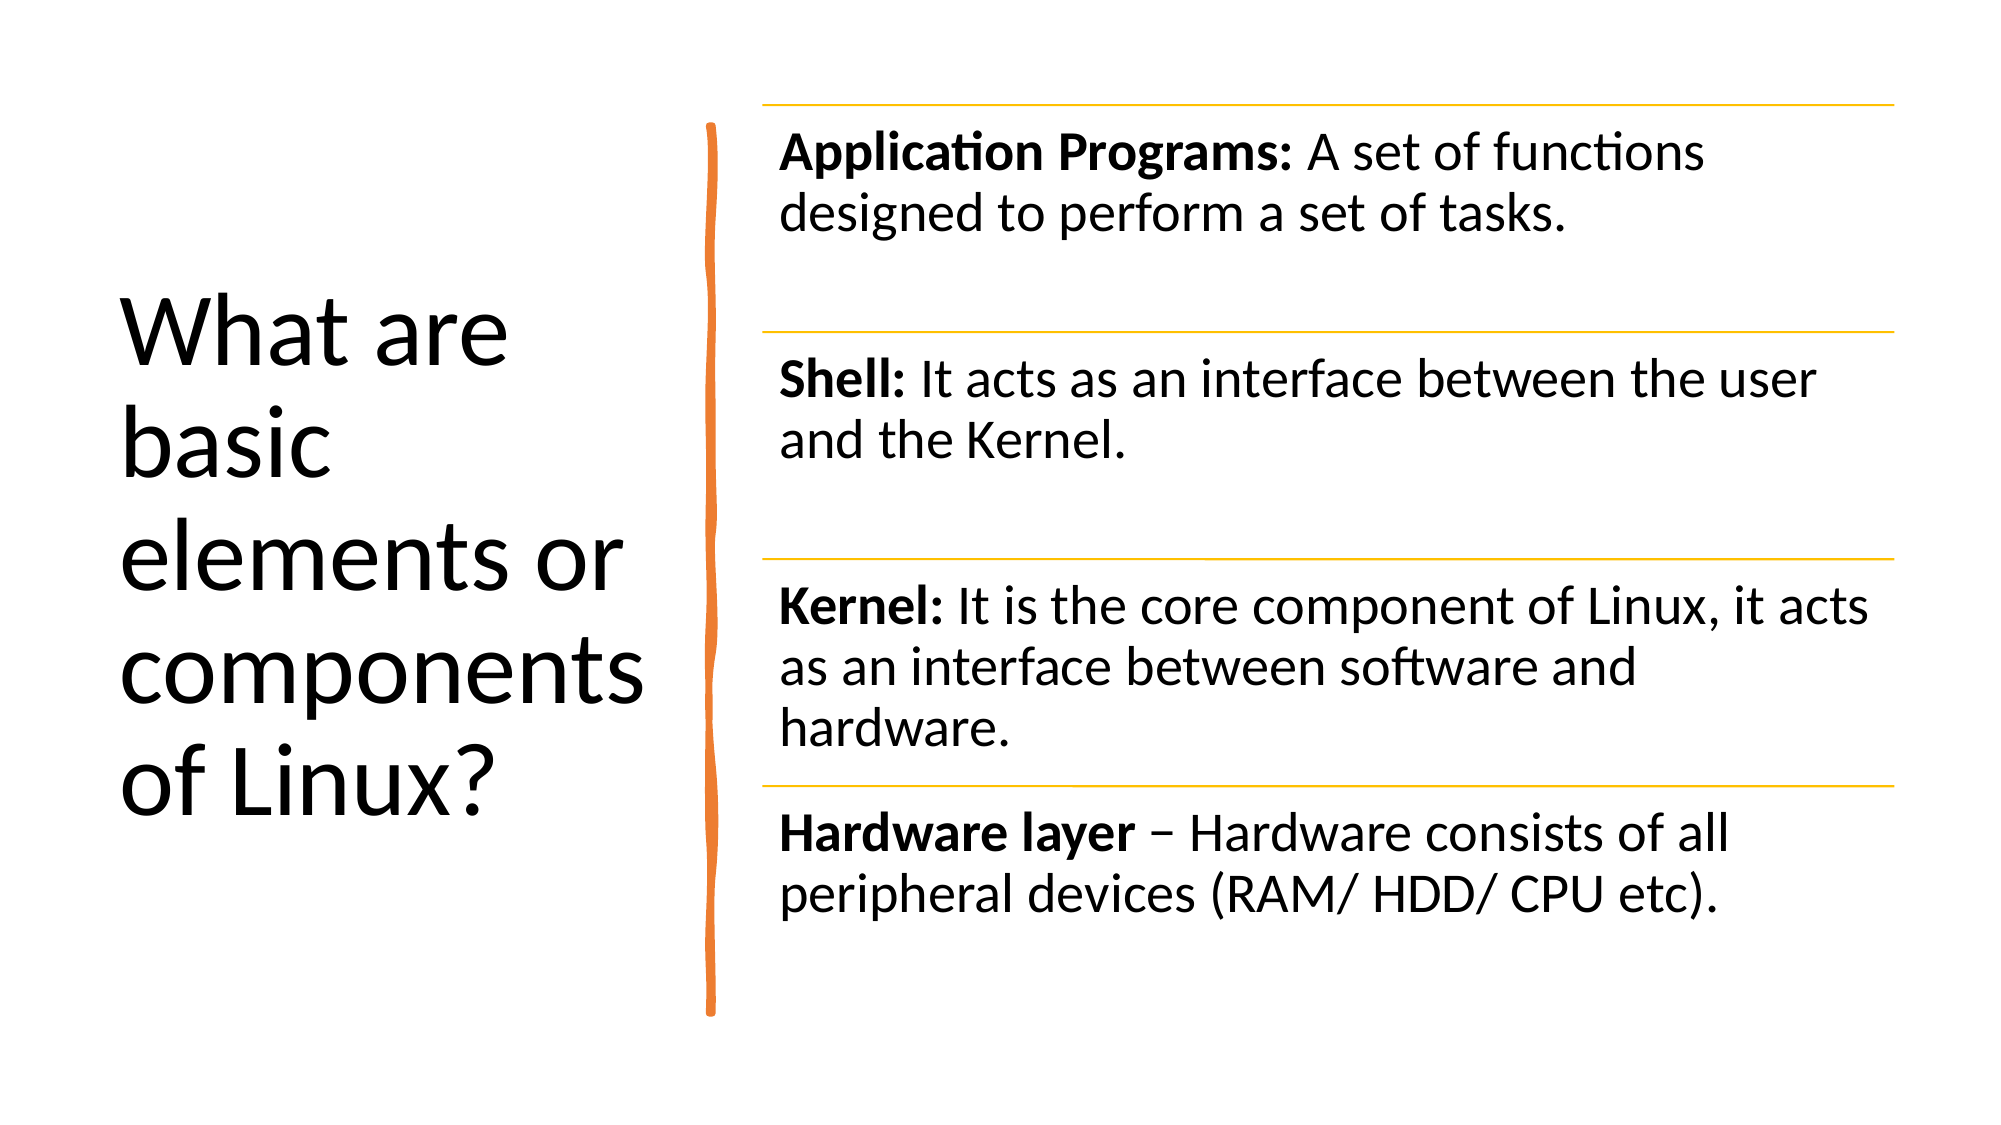

Application Programs: A set of functions designed to perform a set of tasks.
Shell: It acts as an interface between the user and the Kernel.
Kernel: It is the core component of Linux, it acts as an interface between software and hardware.
Hardware layer − Hardware consists of all peripheral devices (RAM/ HDD/ CPU etc).
# What are basic elements or components of Linux?